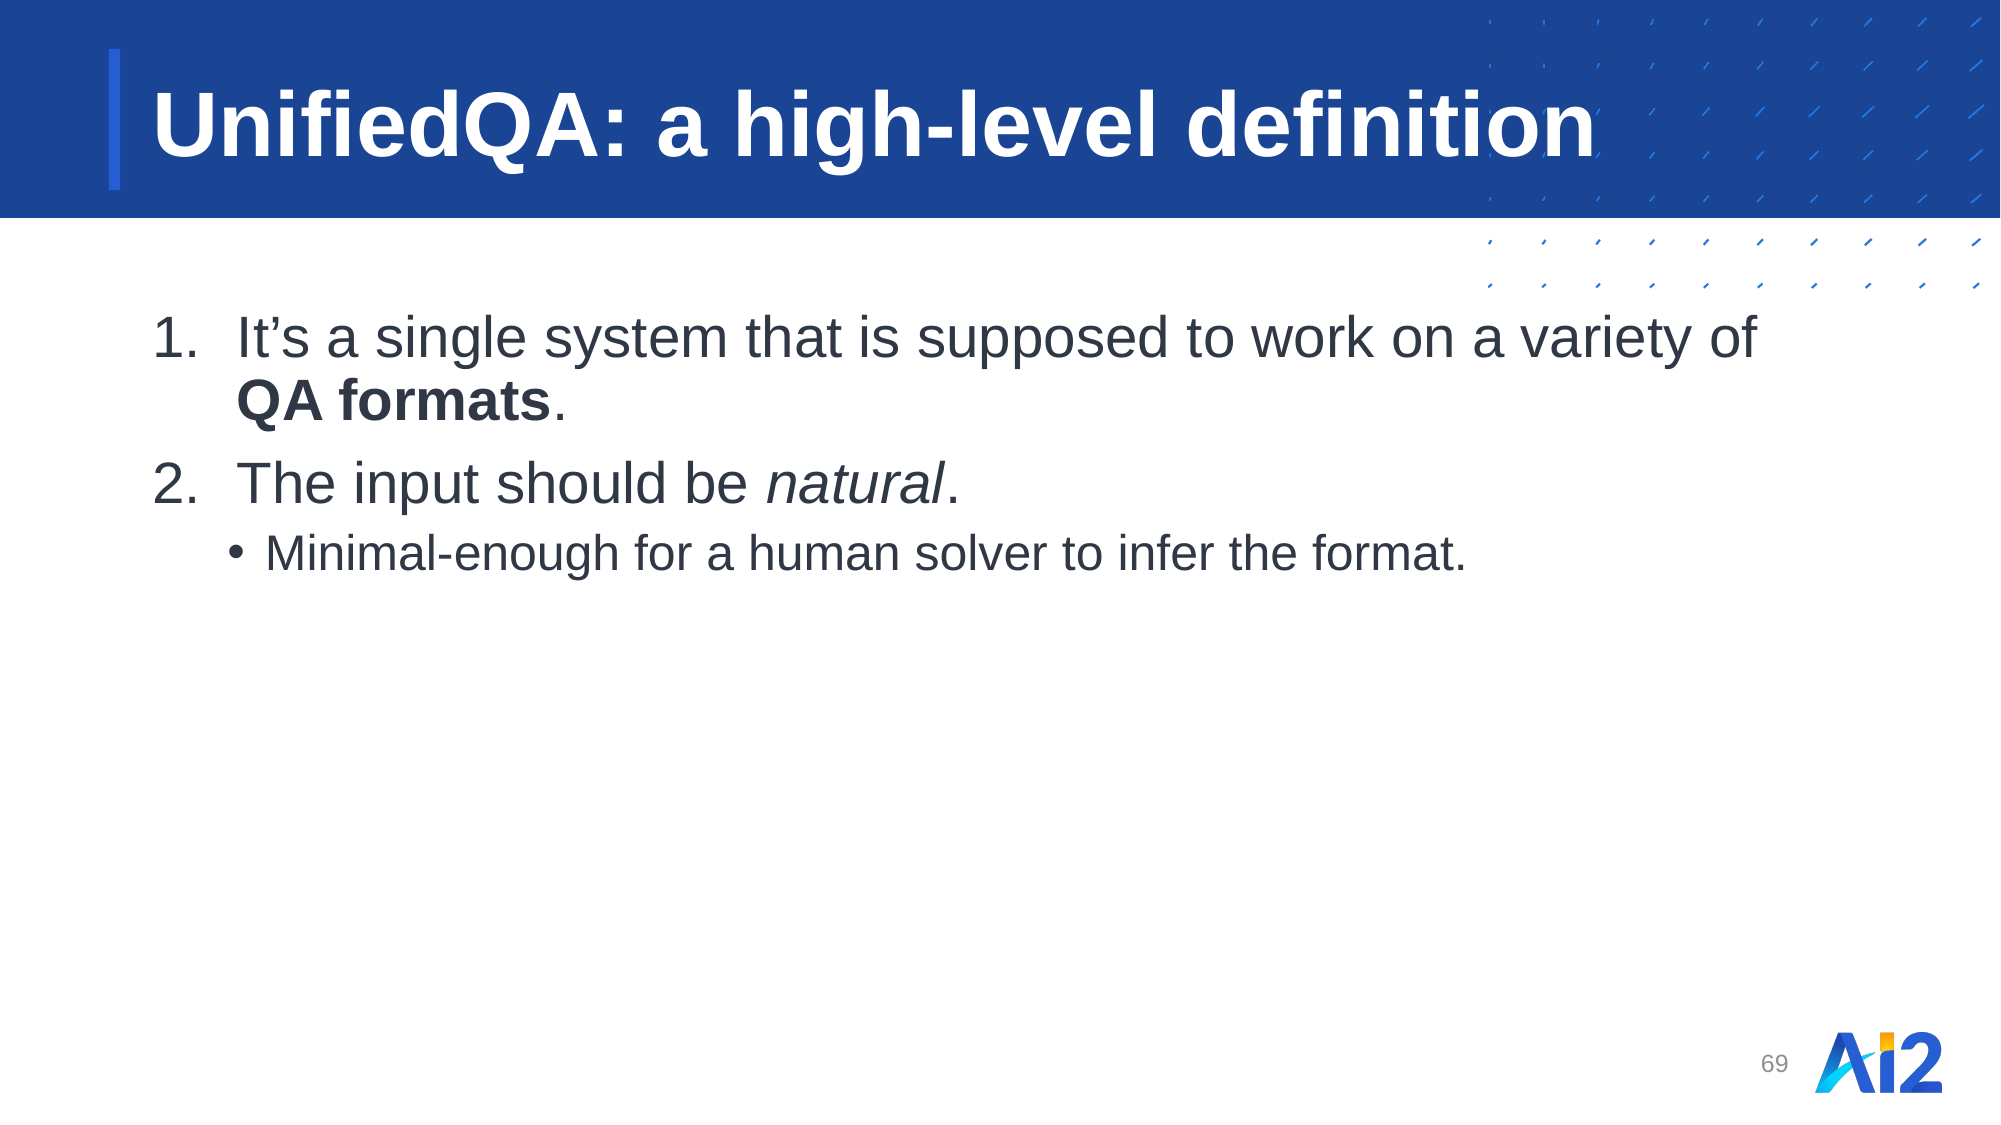

# UnifiedQA: a high-level definition
It’s a single system that is supposed to work on a variety of QA formats.
The input should be natural.
Minimal-enough for a human solver to infer the format.
69